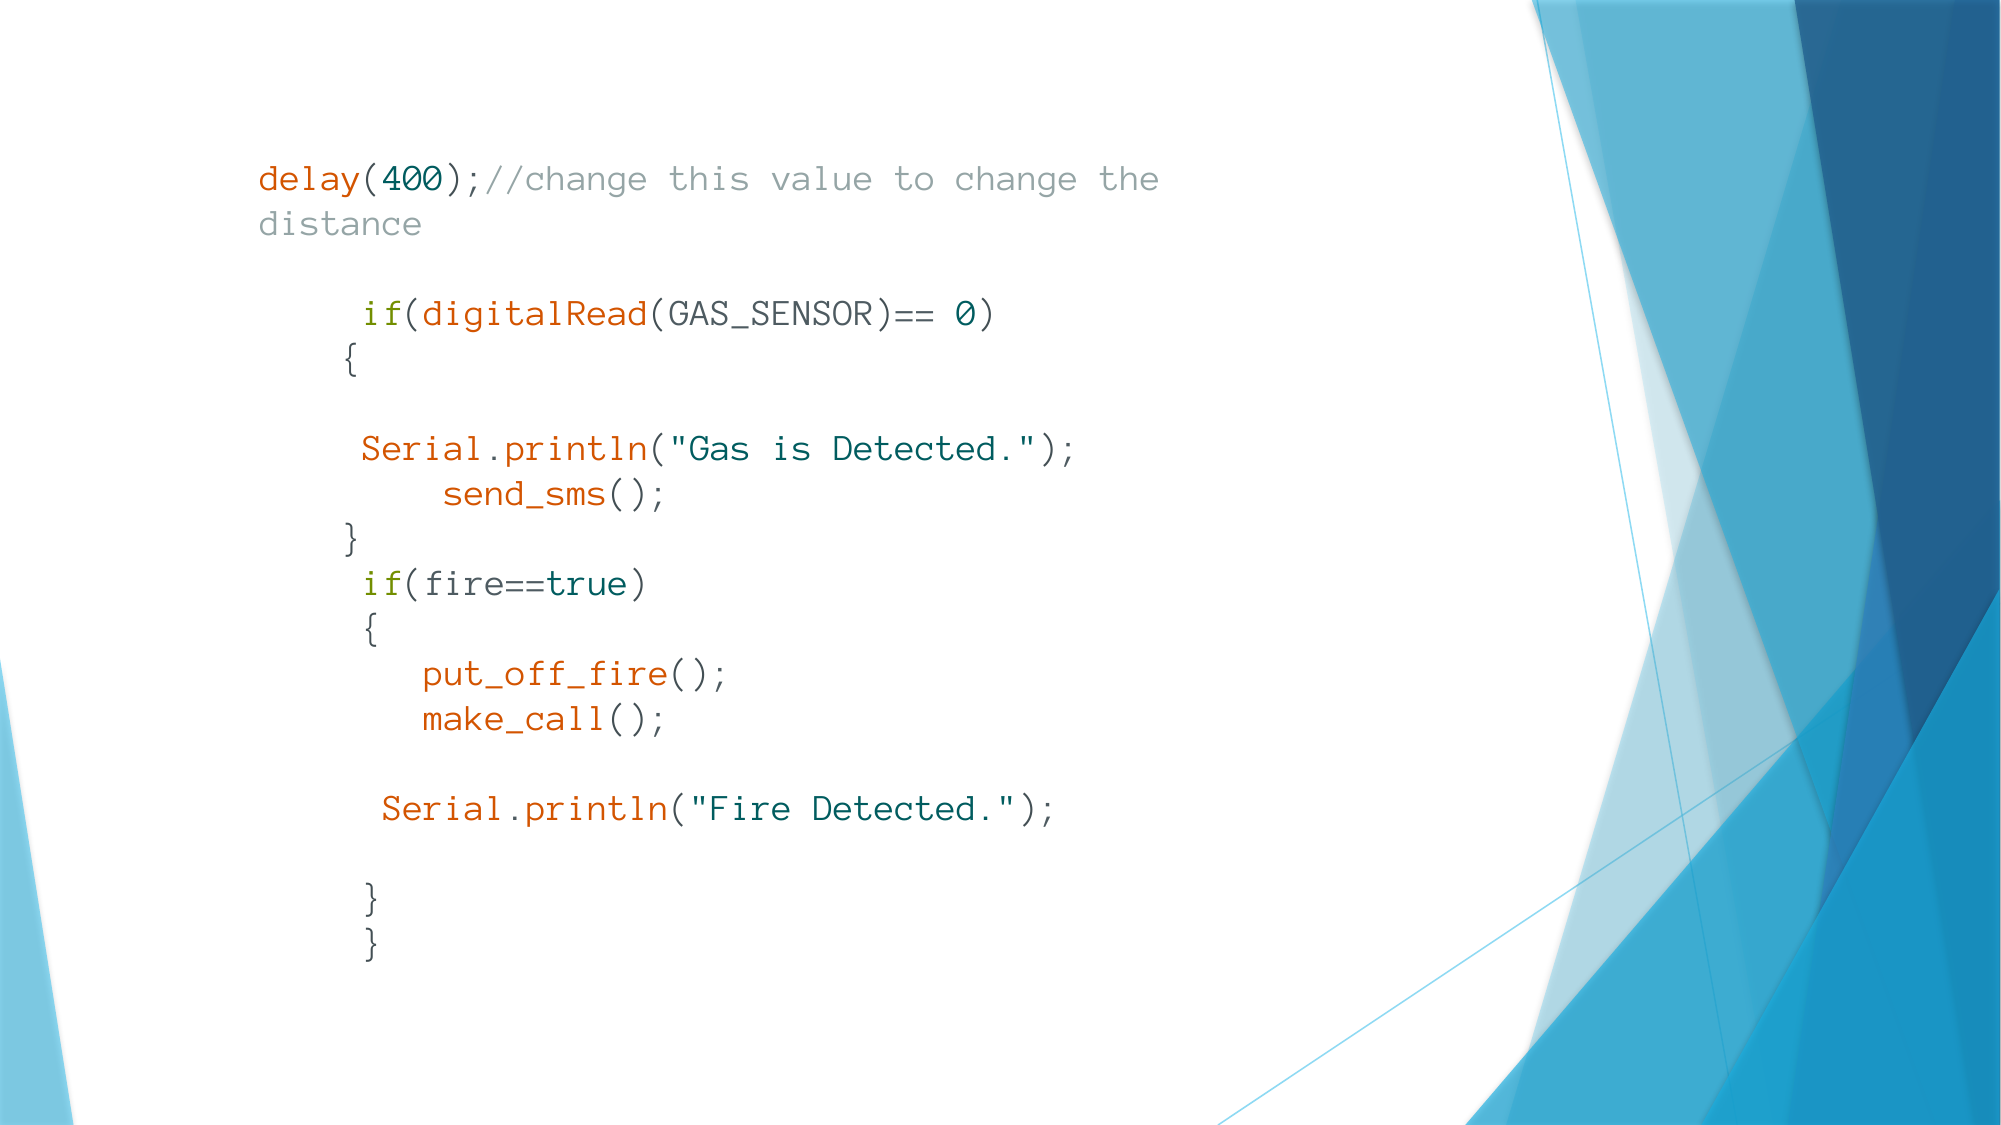

delay(400);//change this value to change the distance

     if(digitalRead(GAS_SENSOR)== 0)
    {

     Serial.println("Gas is Detected.");
         send_sms();
    }
     if(fire==true)
     {
        put_off_fire();
        make_call();

      Serial.println("Fire Detected.");

     }
     }